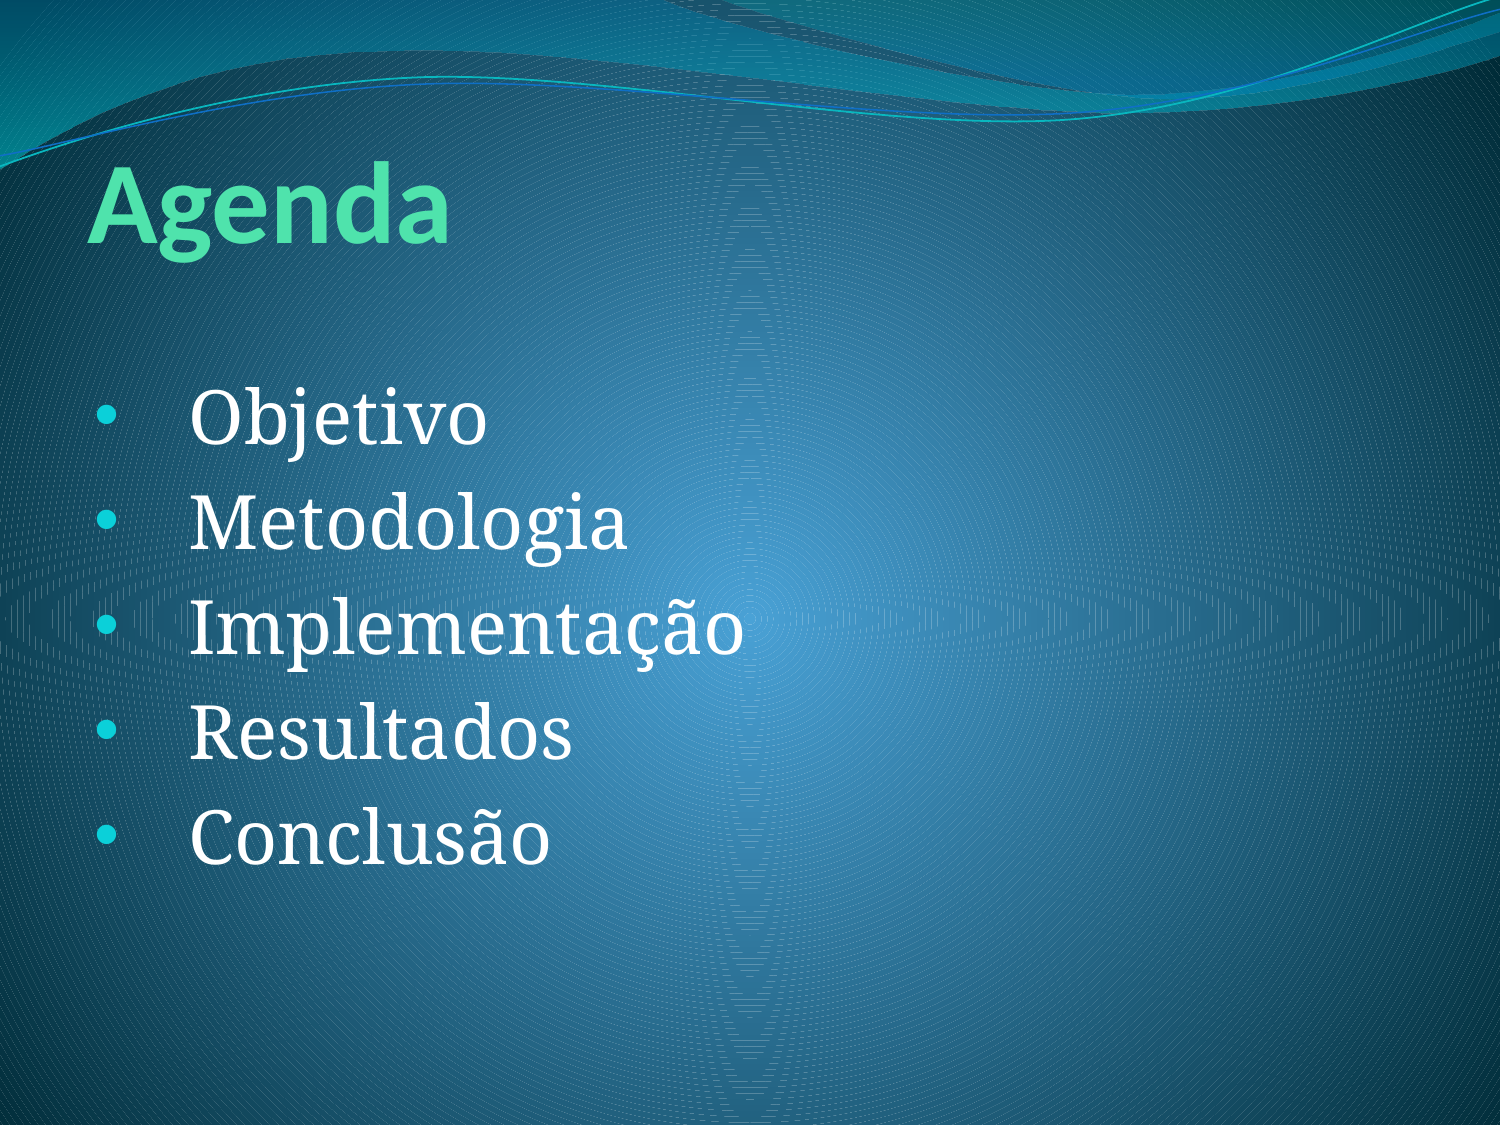

# Agenda
Objetivo
Metodologia
Implementação
Resultados
Conclusão